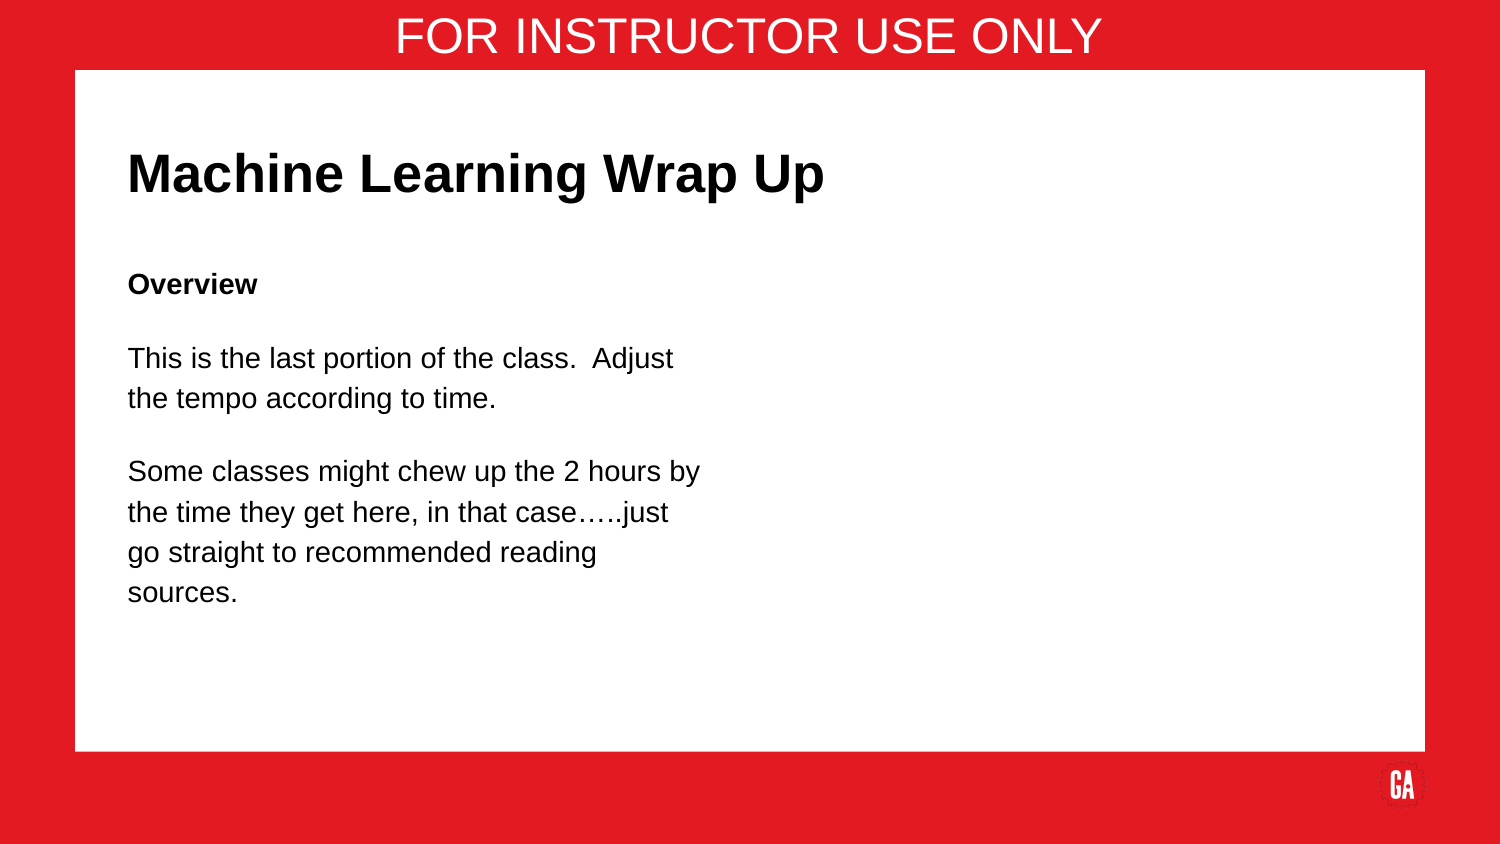

# Machine Learning Wrap Up
Overview
This is the last portion of the class.  Adjust the tempo according to time.
Some classes might chew up the 2 hours by the time they get here, in that case…..just go straight to recommended reading sources.